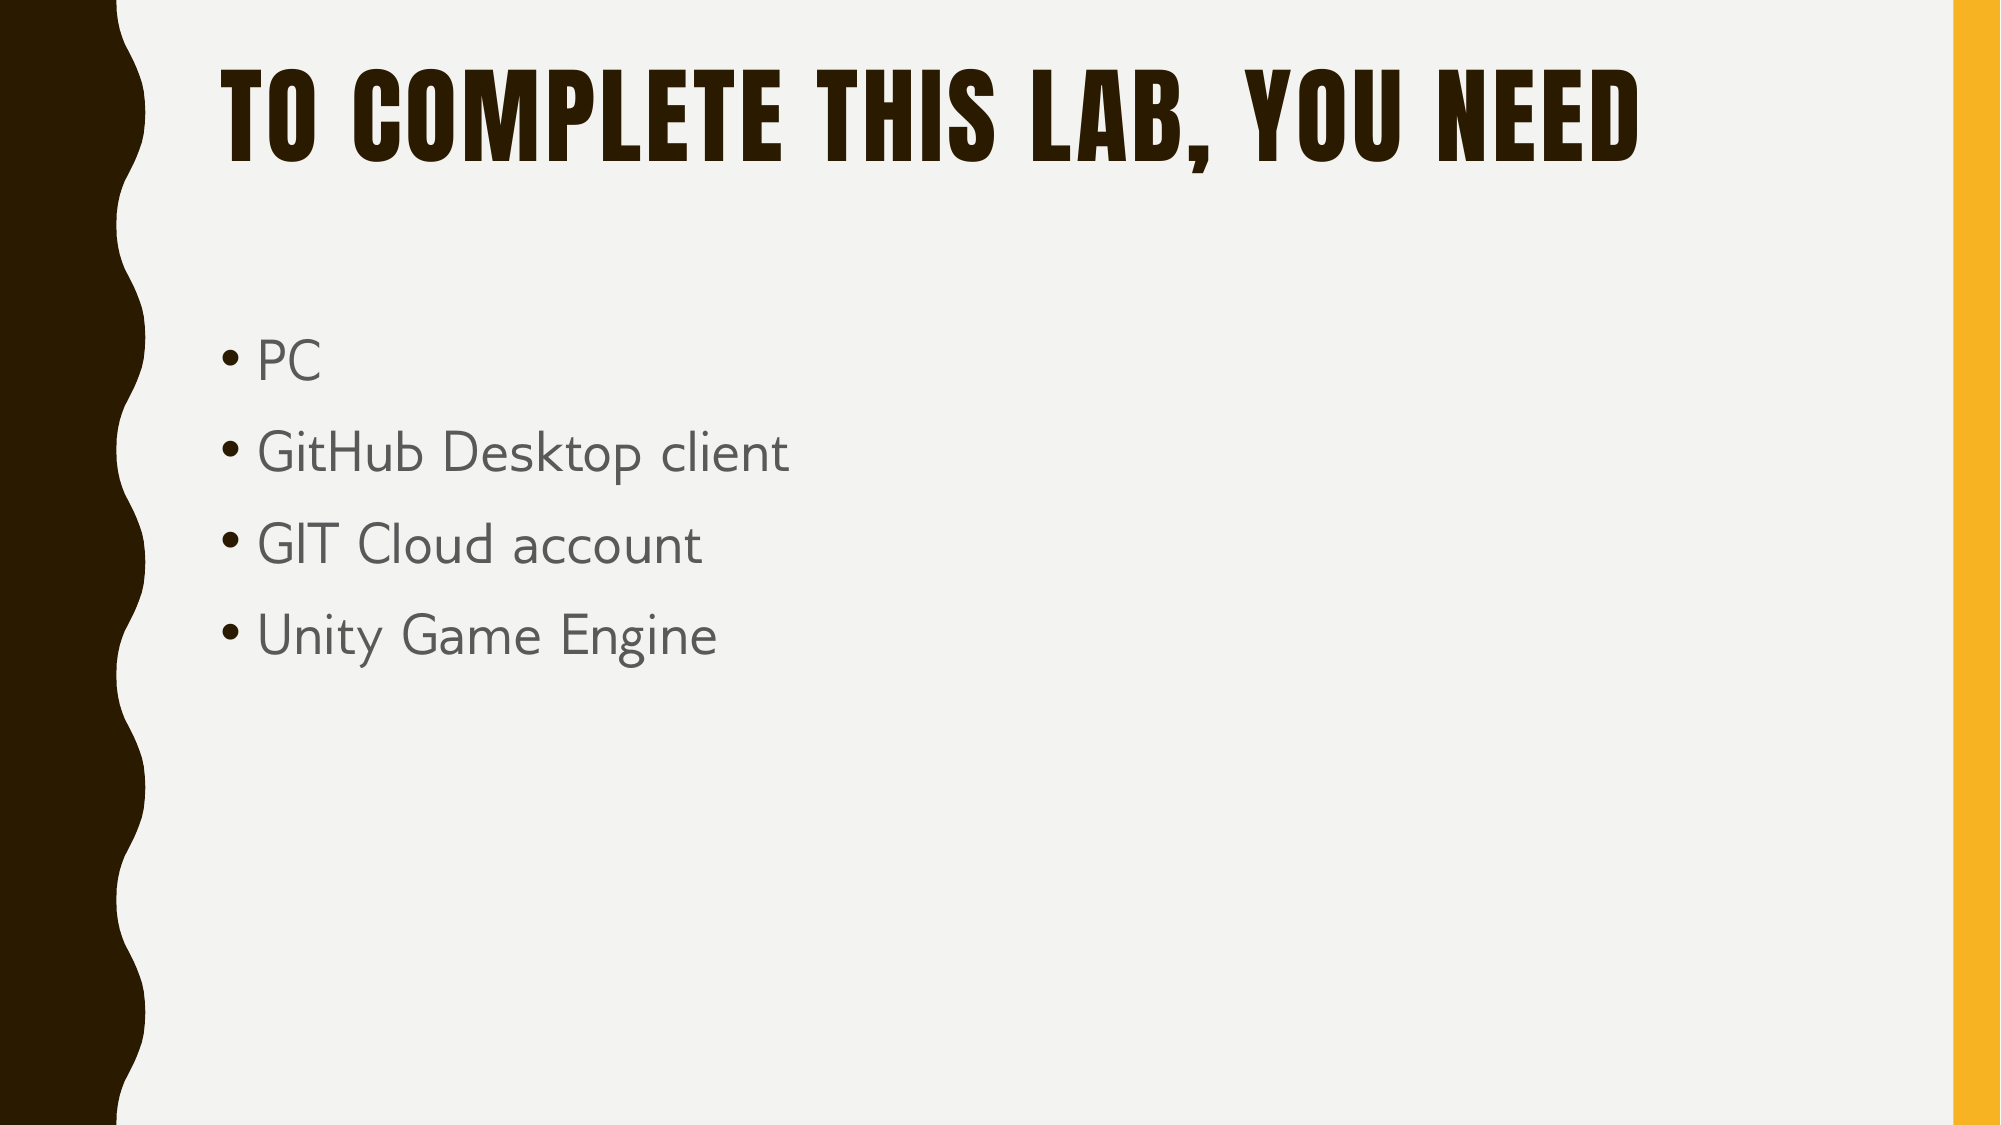

# To complete this lab, you need
PC
GitHub Desktop client
GIT Cloud account
Unity Game Engine